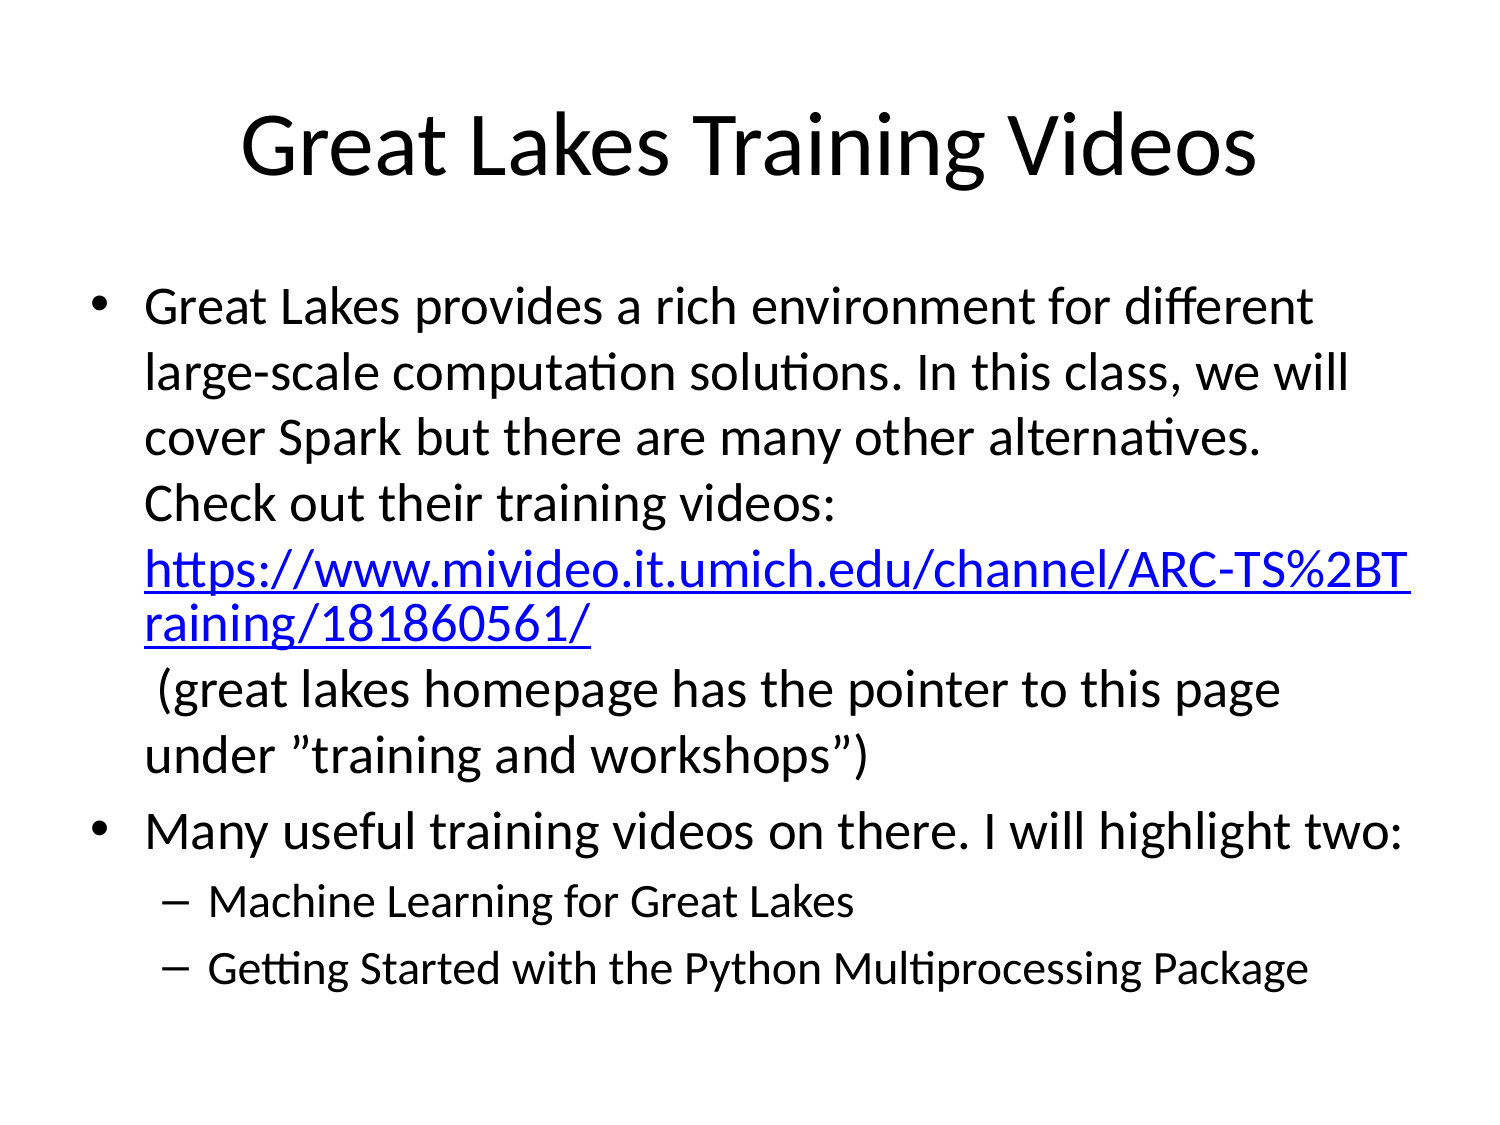

# Great Lakes Training Videos
Great Lakes provides a rich environment for different large-scale computation solutions. In this class, we will cover Spark but there are many other alternatives. Check out their training videos: https://www.mivideo.it.umich.edu/channel/ARC-TS%2BTraining/181860561/ (great lakes homepage has the pointer to this page under ”training and workshops”)
Many useful training videos on there. I will highlight two:
Machine Learning for Great Lakes
Getting Started with the Python Multiprocessing Package